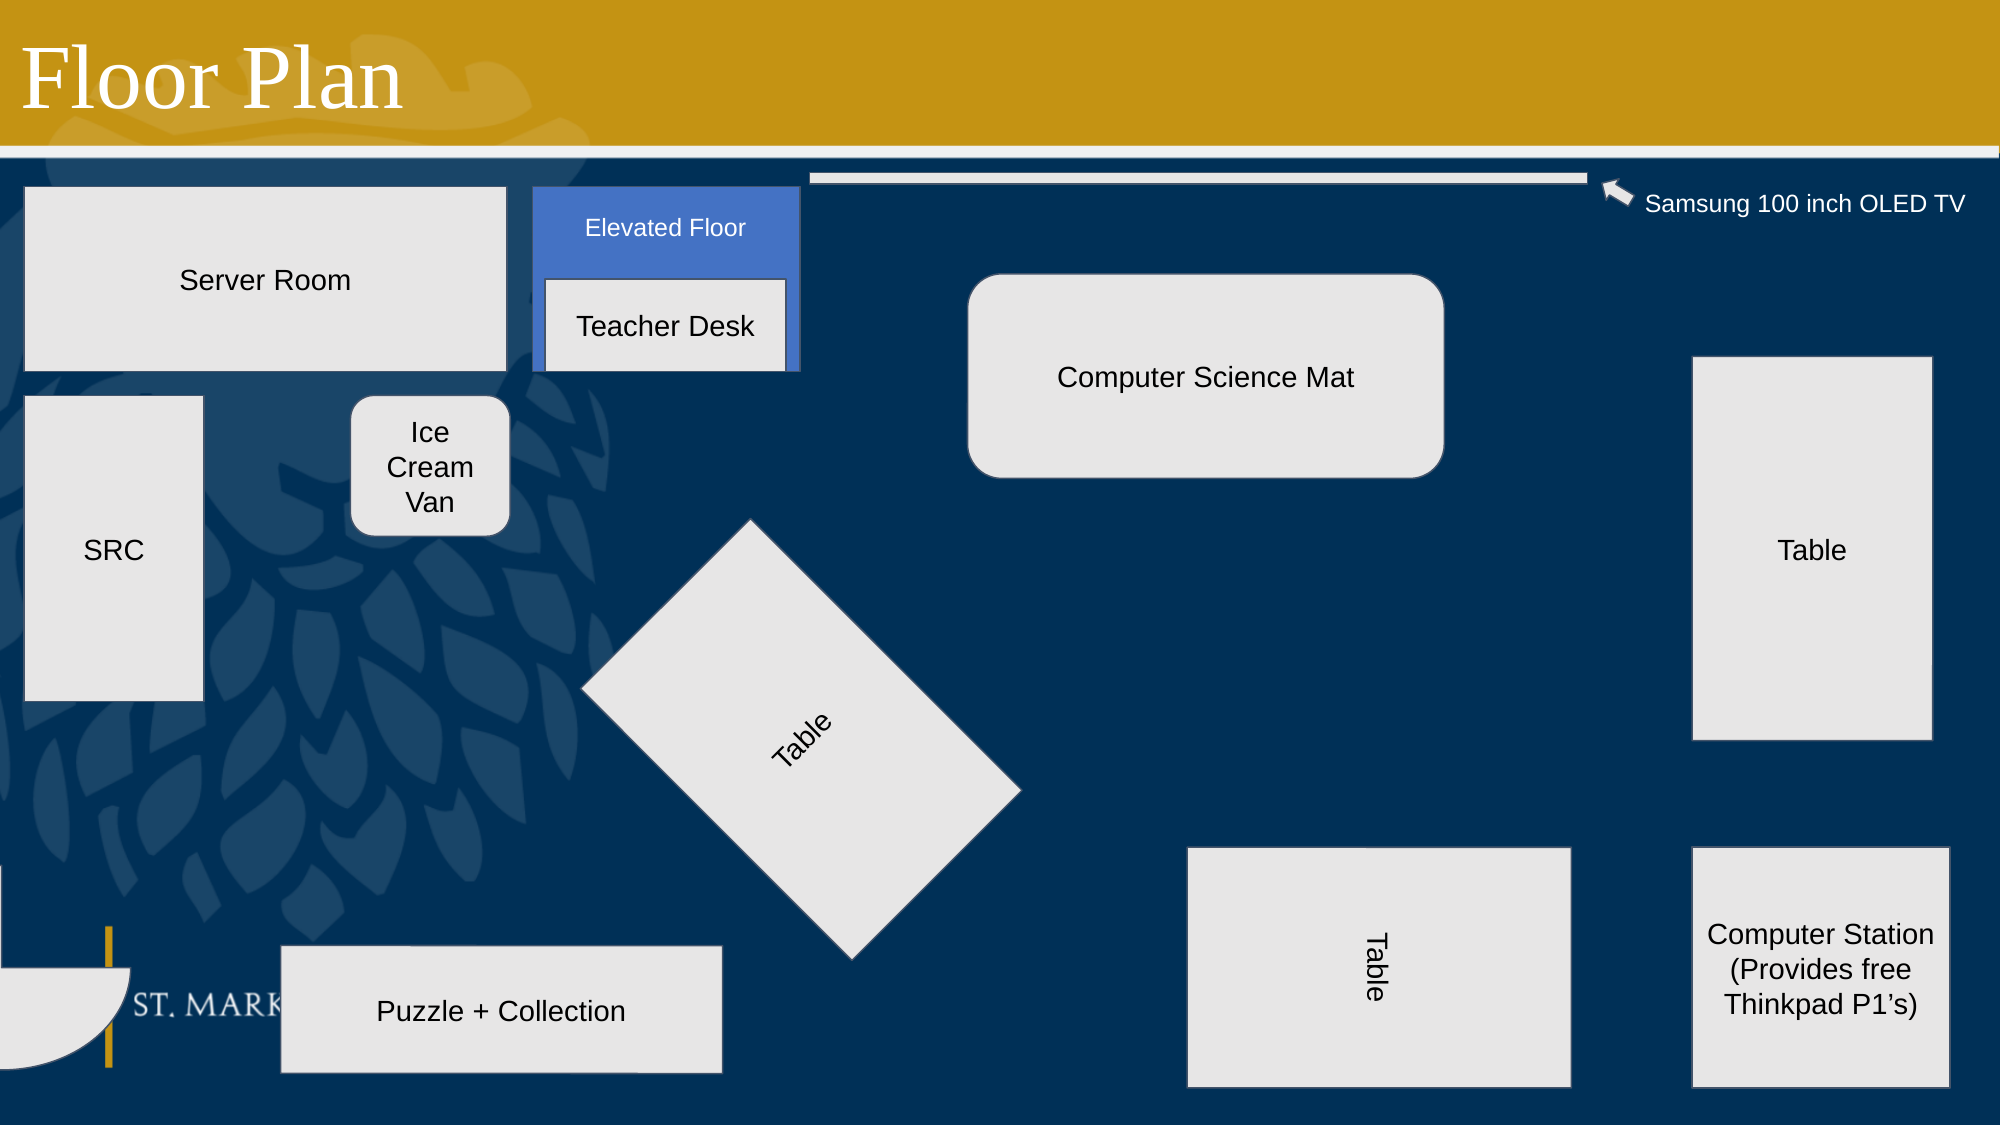

# Floor Plan

Samsung 100 inch OLED TV

Server Room

Elevated Floor
Computer Science Mat
Teacher Desk
Table
SRC
Ice Cream Van
Table
Table
Computer Station (Provides free Thinkpad P1’s)

Puzzle + Collection